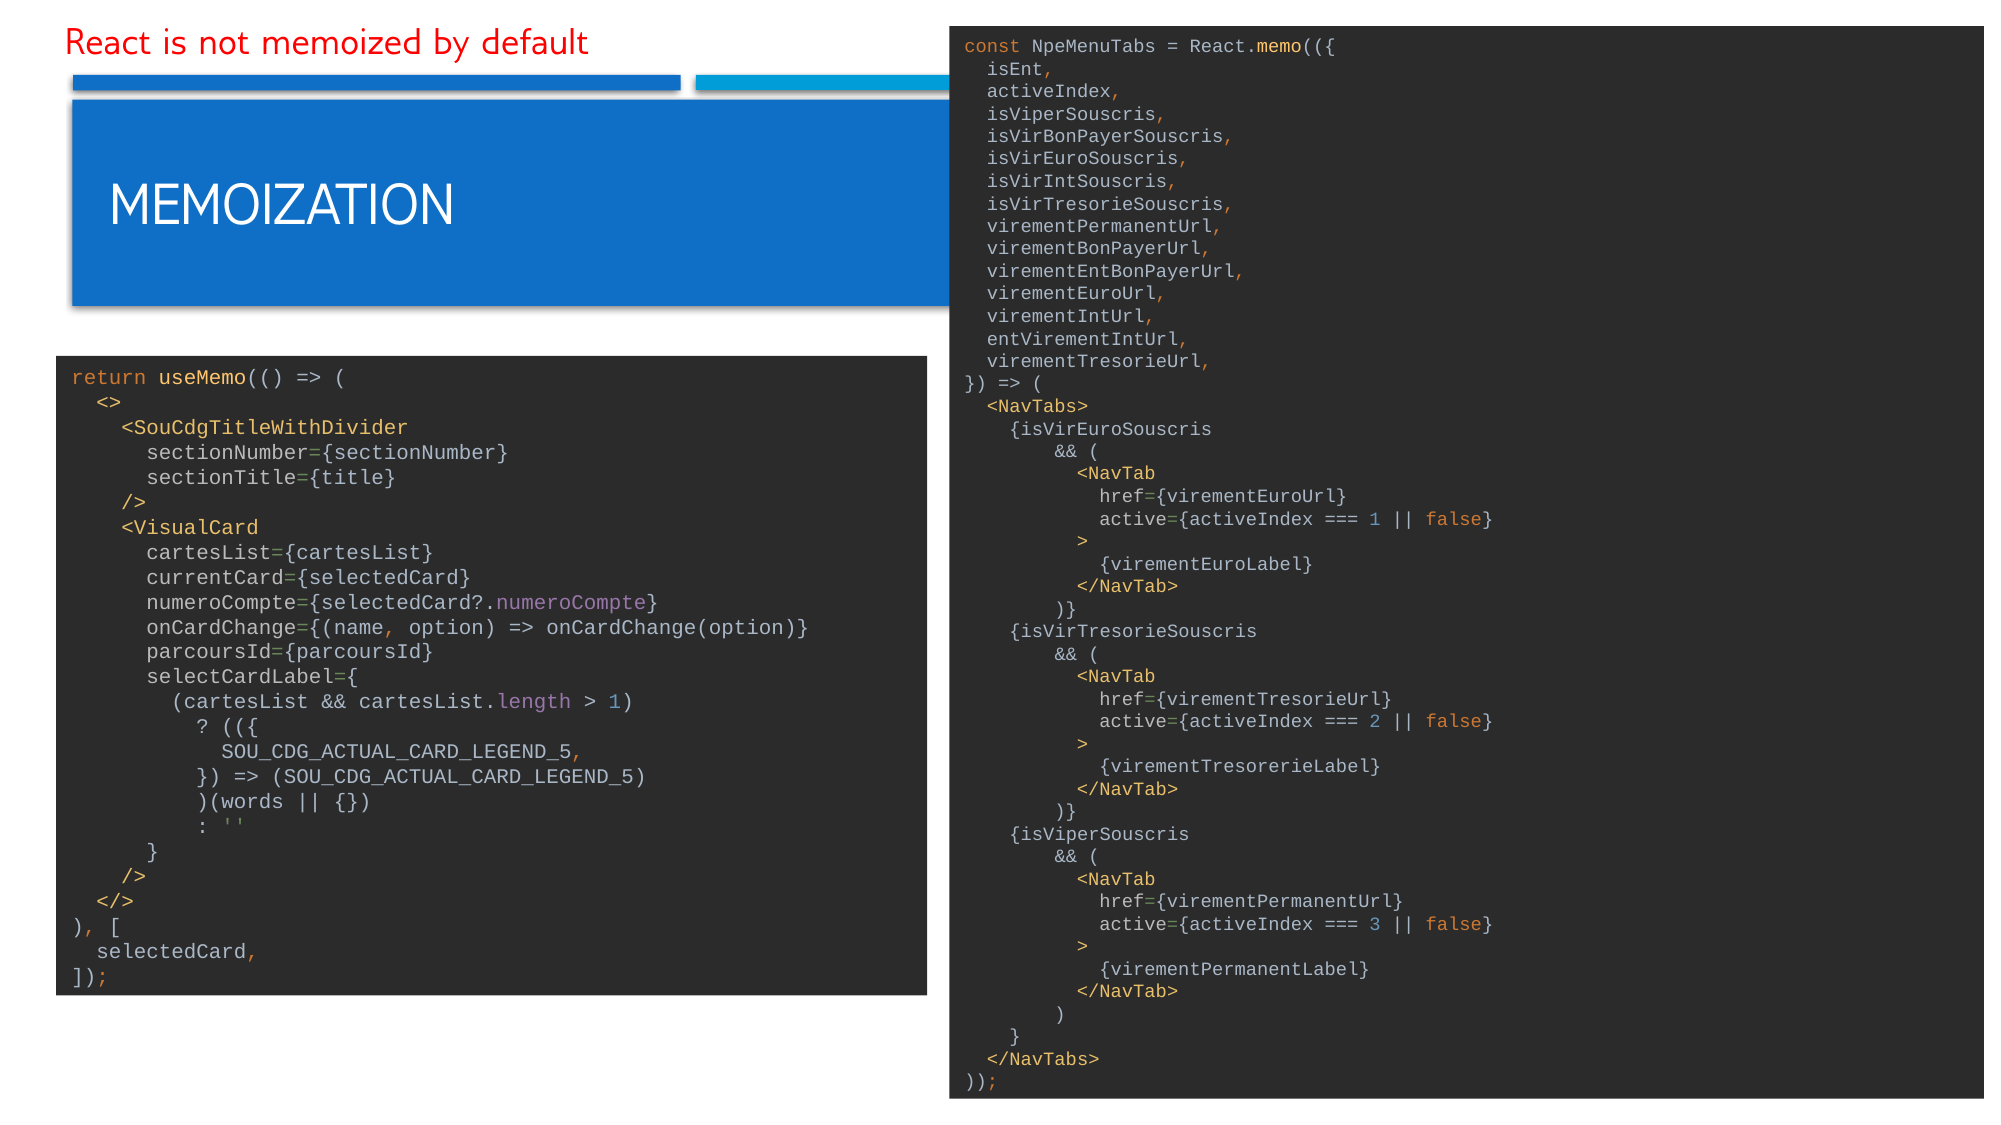

React is not memoized by default
const NpeMenuTabs = React.memo(({
  isEnt,
  activeIndex,
  isViperSouscris,
  isVirBonPayerSouscris,
  isVirEuroSouscris,
  isVirIntSouscris,
  isVirTresorieSouscris,
  virementPermanentUrl,
  virementBonPayerUrl,
  virementEntBonPayerUrl,
  virementEuroUrl,
  virementIntUrl,
  entVirementIntUrl,
  virementTresorieUrl,
}) => (
  <NavTabs>
    {isVirEuroSouscris
        && (
          <NavTab
            href={virementEuroUrl}
            active={activeIndex === 1 || false}
          >
            {virementEuroLabel}
          </NavTab>
        )}
    {isVirTresorieSouscris
        && (
          <NavTab
            href={virementTresorieUrl}
            active={activeIndex === 2 || false}
          >
            {virementTresorerieLabel}
          </NavTab>
        )}
    {isViperSouscris
        && (
          <NavTab
            href={virementPermanentUrl}
            active={activeIndex === 3 || false}
          >
            {virementPermanentLabel}
          </NavTab>
        )
    }
  </NavTabs>
));
# Memoization
return useMemo(() => (
  <>
    <SouCdgTitleWithDivider
      sectionNumber={sectionNumber}
      sectionTitle={title}
    />
    <VisualCard
      cartesList={cartesList}
      currentCard={selectedCard}
      numeroCompte={selectedCard?.numeroCompte}
      onCardChange={(name, option) => onCardChange(option)}
      parcoursId={parcoursId}
      selectCardLabel={
        (cartesList && cartesList.length > 1)
          ? (({
            SOU_CDG_ACTUAL_CARD_LEGEND_5,
          }) => (SOU_CDG_ACTUAL_CARD_LEGEND_5)
          )(words || {})
          : ''
      }
    />
  </>
), [
  selectedCard,
]);